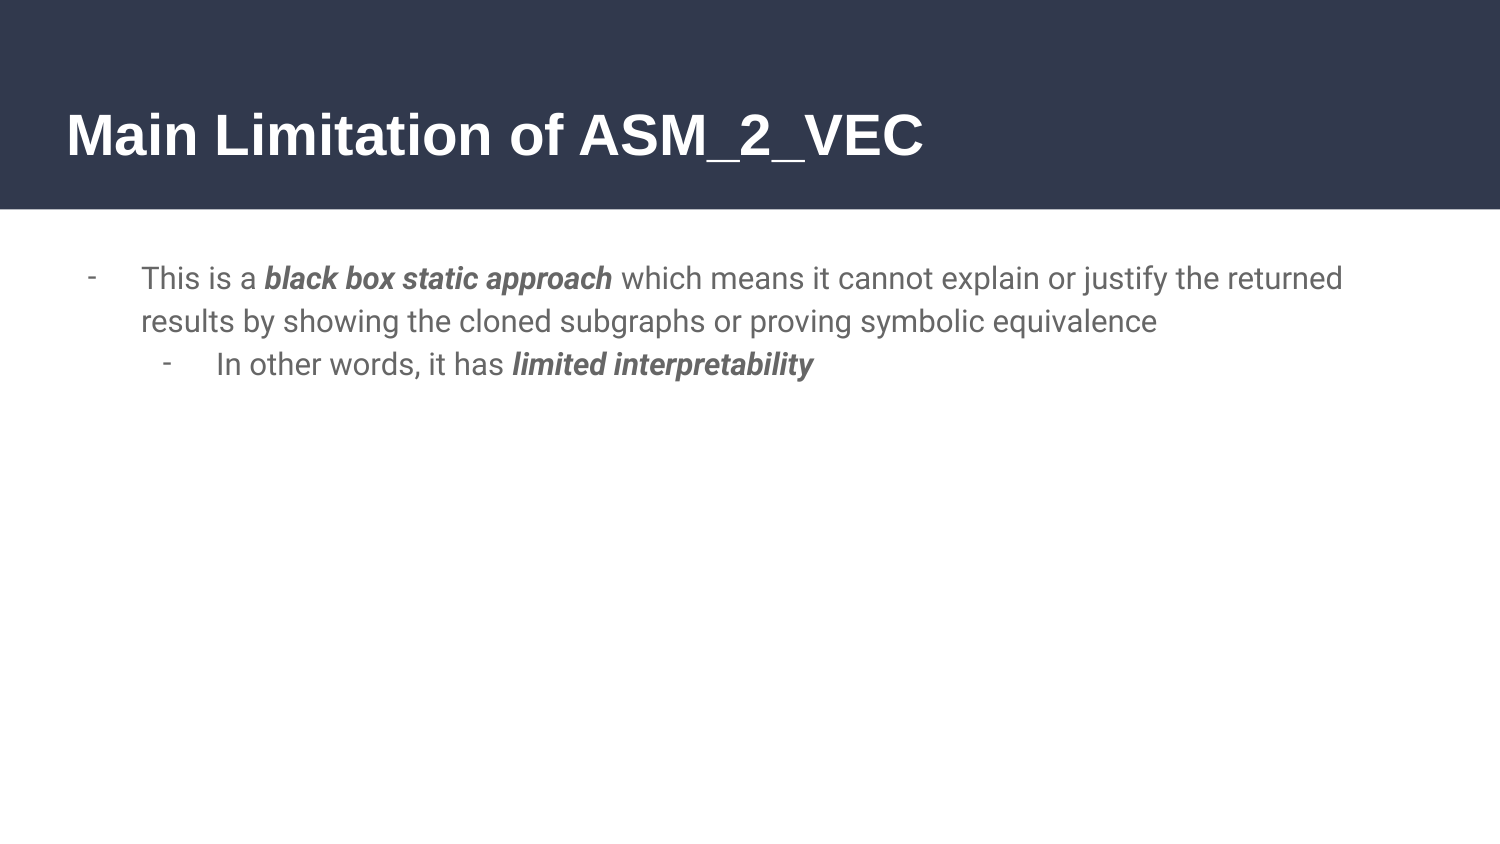

# Main Limitation of ASM_2_VEC
This is a black box static approach which means it cannot explain or justify the returned results by showing the cloned subgraphs or proving symbolic equivalence
In other words, it has limited interpretability